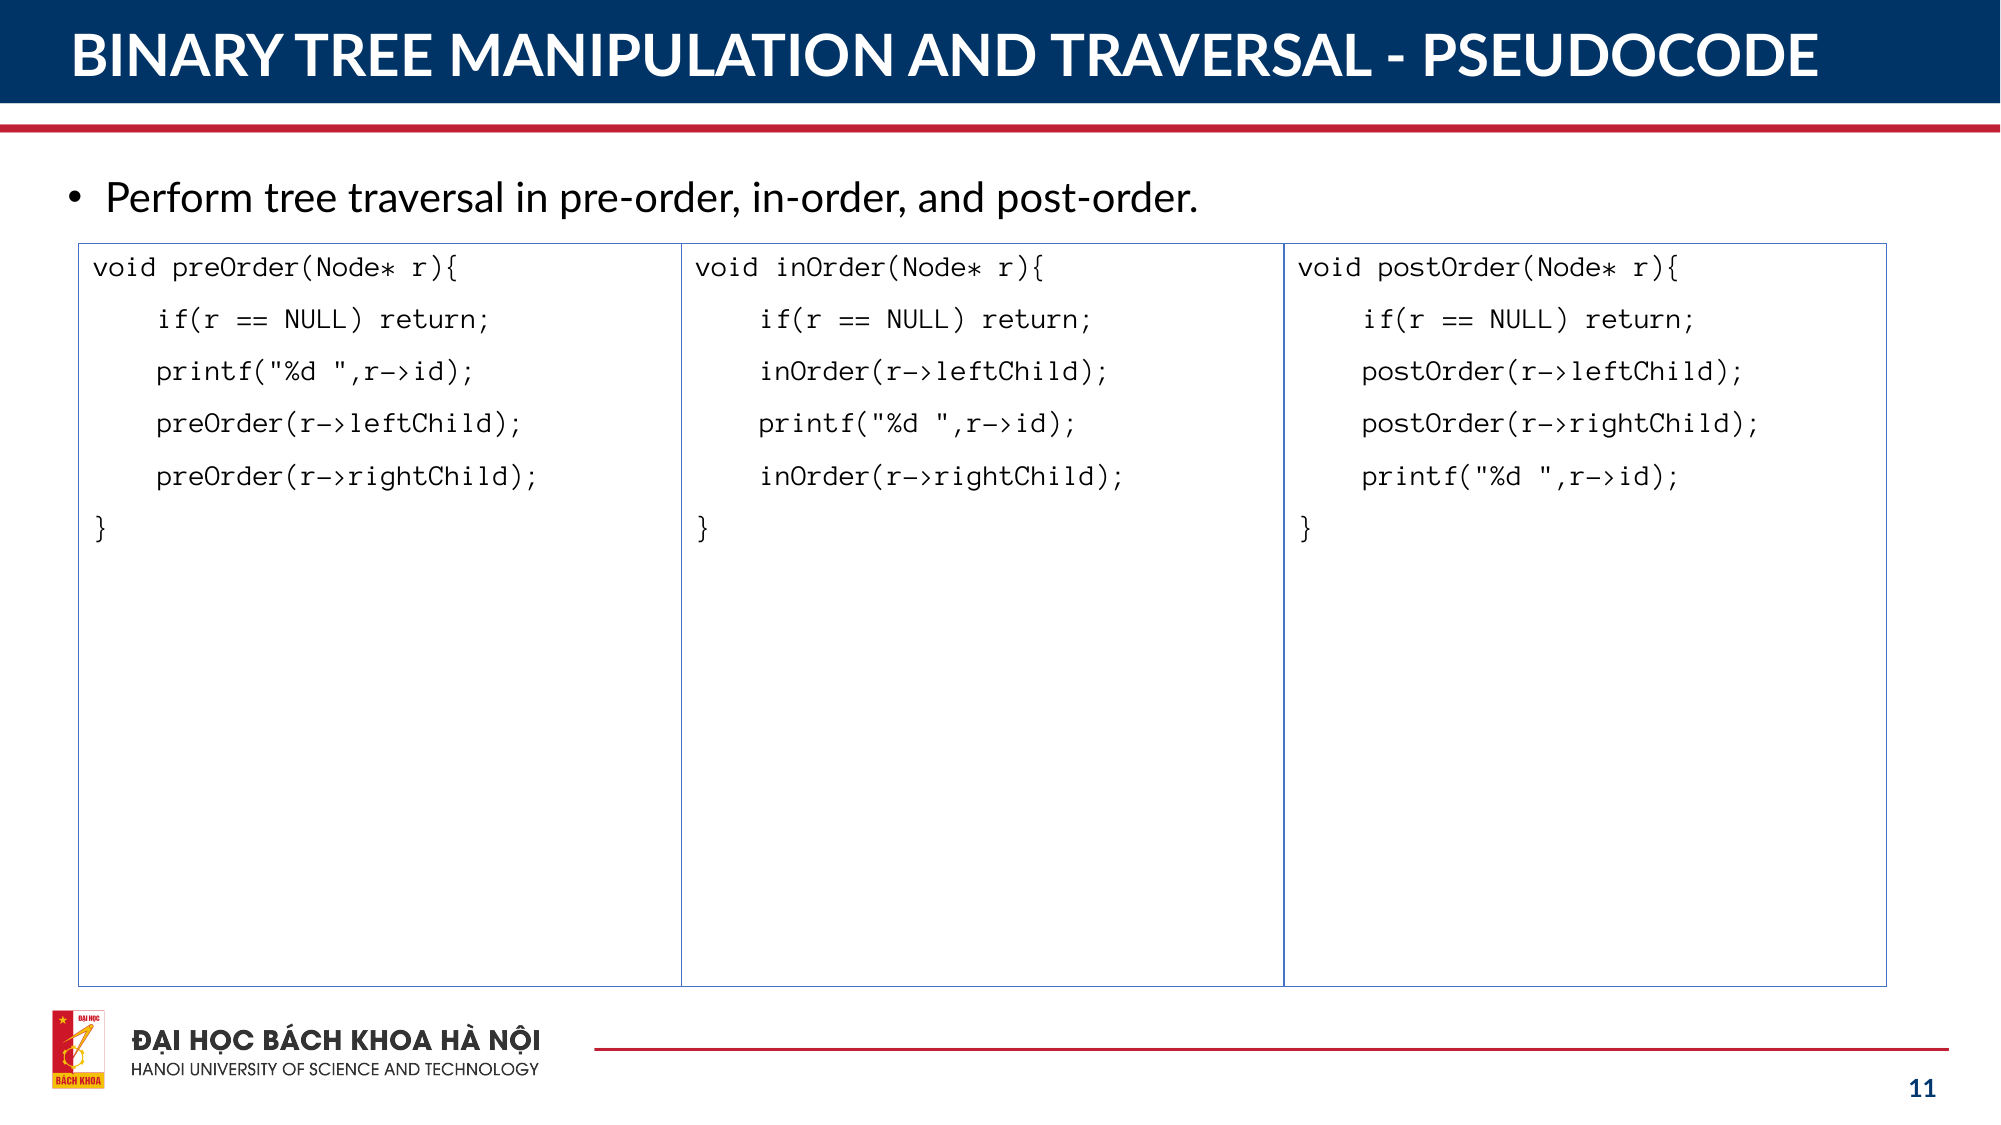

# BINARY TREE MANIPULATION AND TRAVERSAL - PSEUDOCODE
Perform tree traversal in pre-order, in-order, and post-order.

void preOrder(Node* r){
    if(r == NULL) return;
    printf("%d ",r->id);
    preOrder(r->leftChild);
    preOrder(r->rightChild);
}
void inOrder(Node* r){
    if(r == NULL) return;
    inOrder(r->leftChild);
    printf("%d ",r->id);
    inOrder(r->rightChild);
}
void postOrder(Node* r){
    if(r == NULL) return;
    postOrder(r->leftChild);
    postOrder(r->rightChild);
    printf("%d ",r->id);
}
11